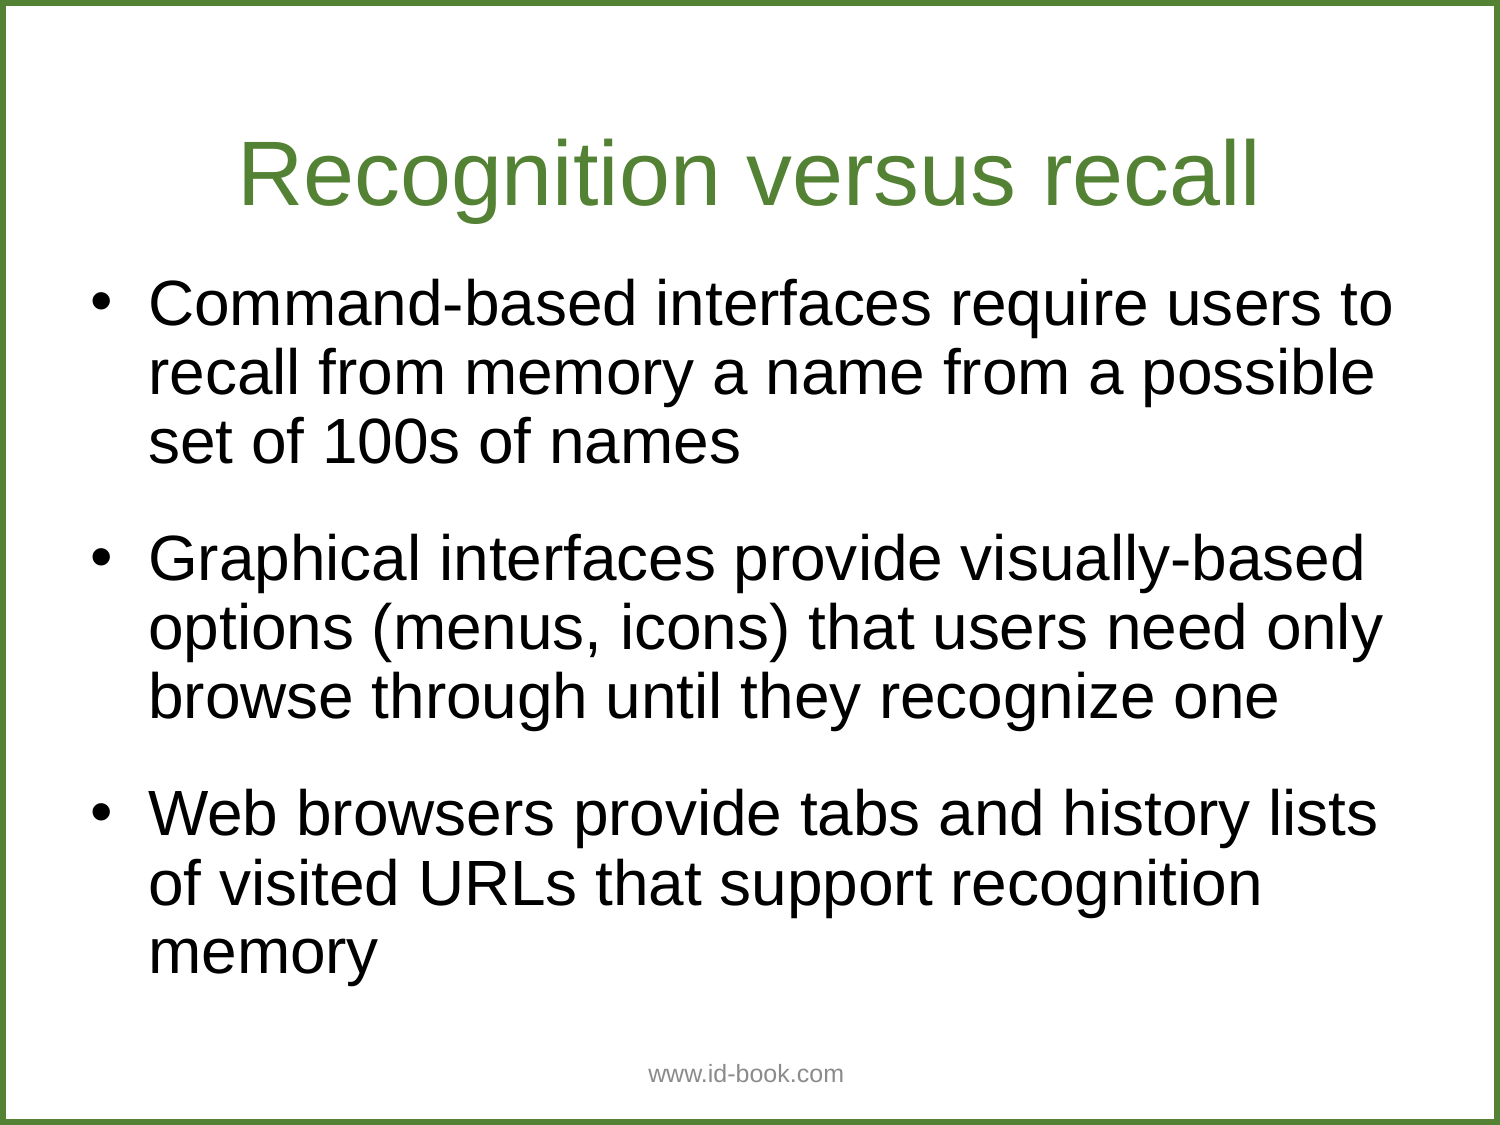

Recognition versus recall
Command-based interfaces require users to recall from memory a name from a possible set of 100s of names
Graphical interfaces provide visually-based options (menus, icons) that users need only browse through until they recognize one
Web browsers provide tabs and history lists of visited URLs that support recognition memory

www.id-book.com